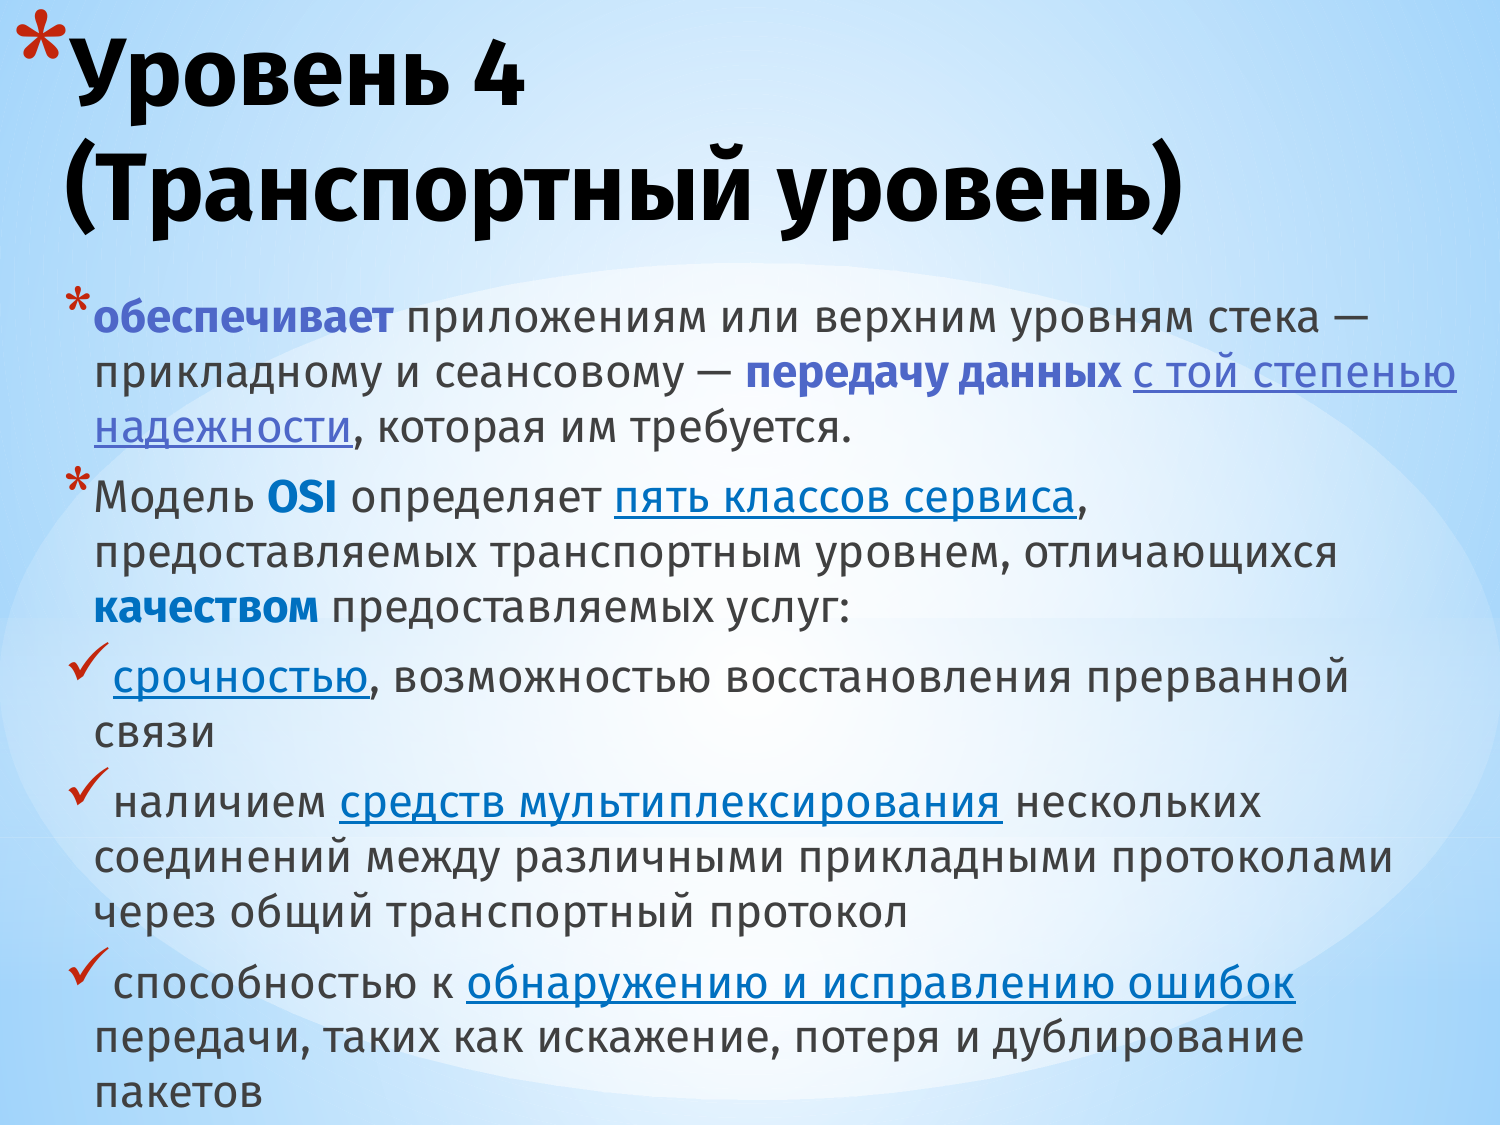

# Уровень 4 (Транспортный уровень)
обеспечивает приложениям или верхним уровням стека — прикладному и сеансовому — передачу данных с той степенью надежности, которая им требуется.
Модель OSI определяет пять классов сервиса, предоставляемых транспортным уровнем, отличающихся качеством предоставляемых услуг:
срочностью, возможностью восстановления прерванной связи
наличием средств мультиплексирования нескольких соединений между различными прикладными протоколами через общий транспортный протокол
способностью к обнаружению и исправлению ошибок передачи, таких как искажение, потеря и дублирование пакетов